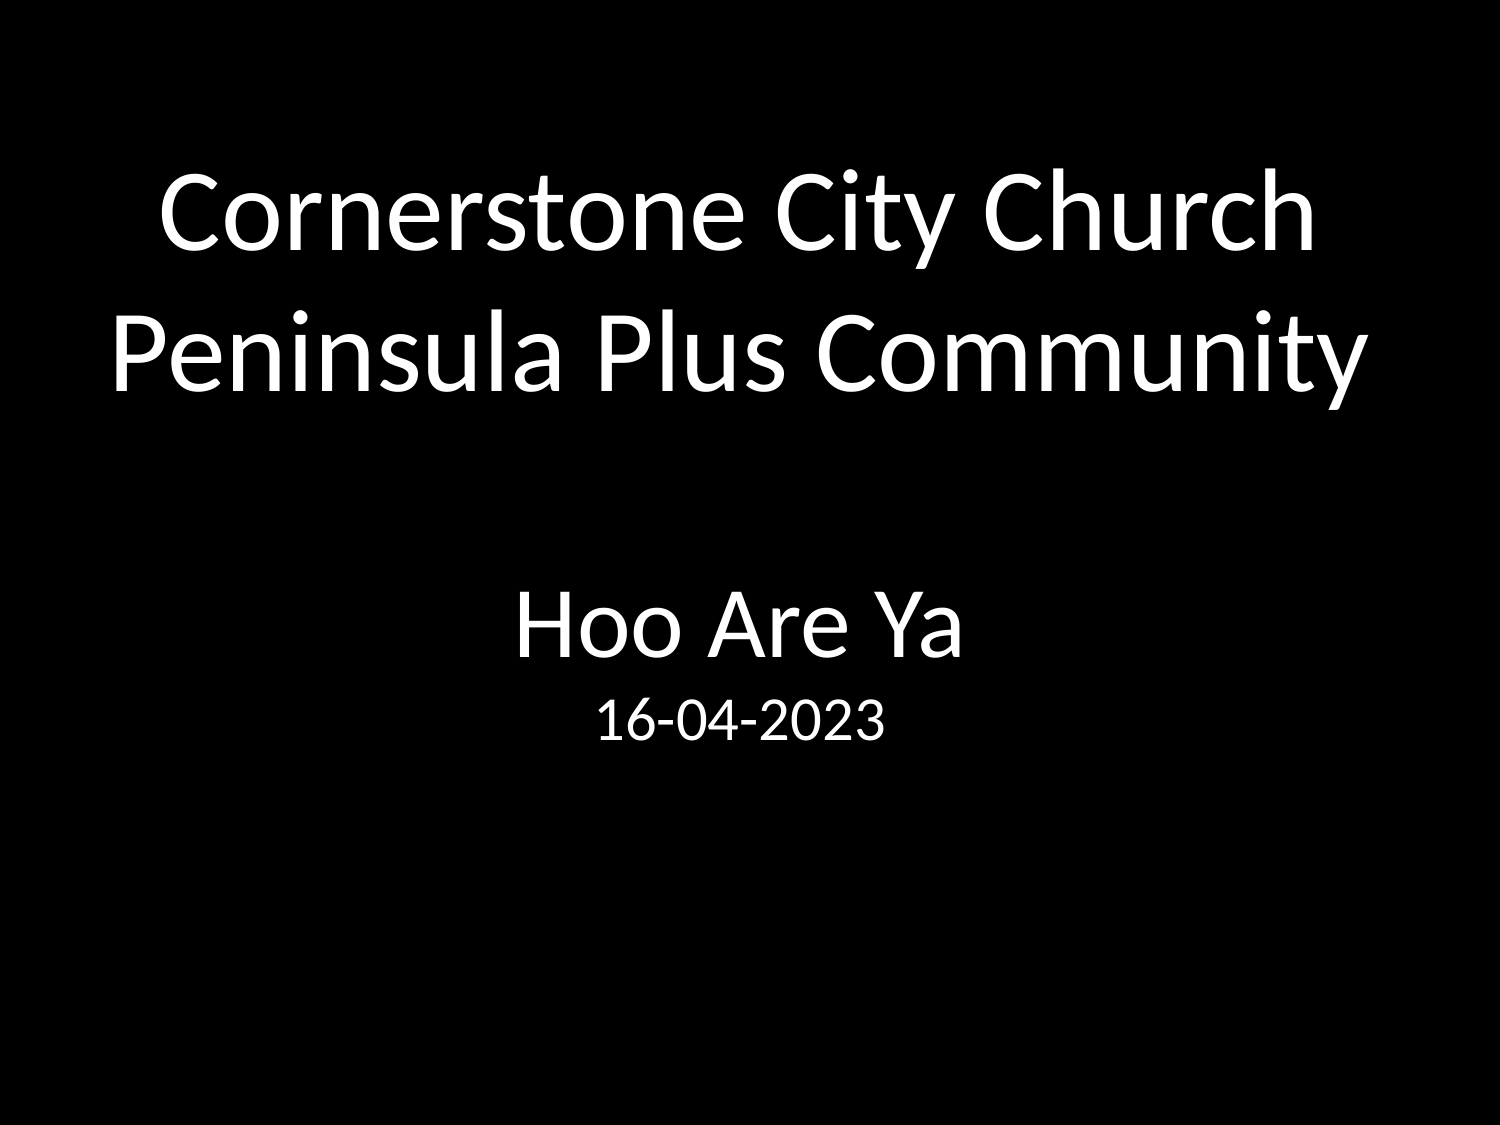

Cornerstone City Church
Peninsula Plus Community
Hoo Are Ya
16-04-2023